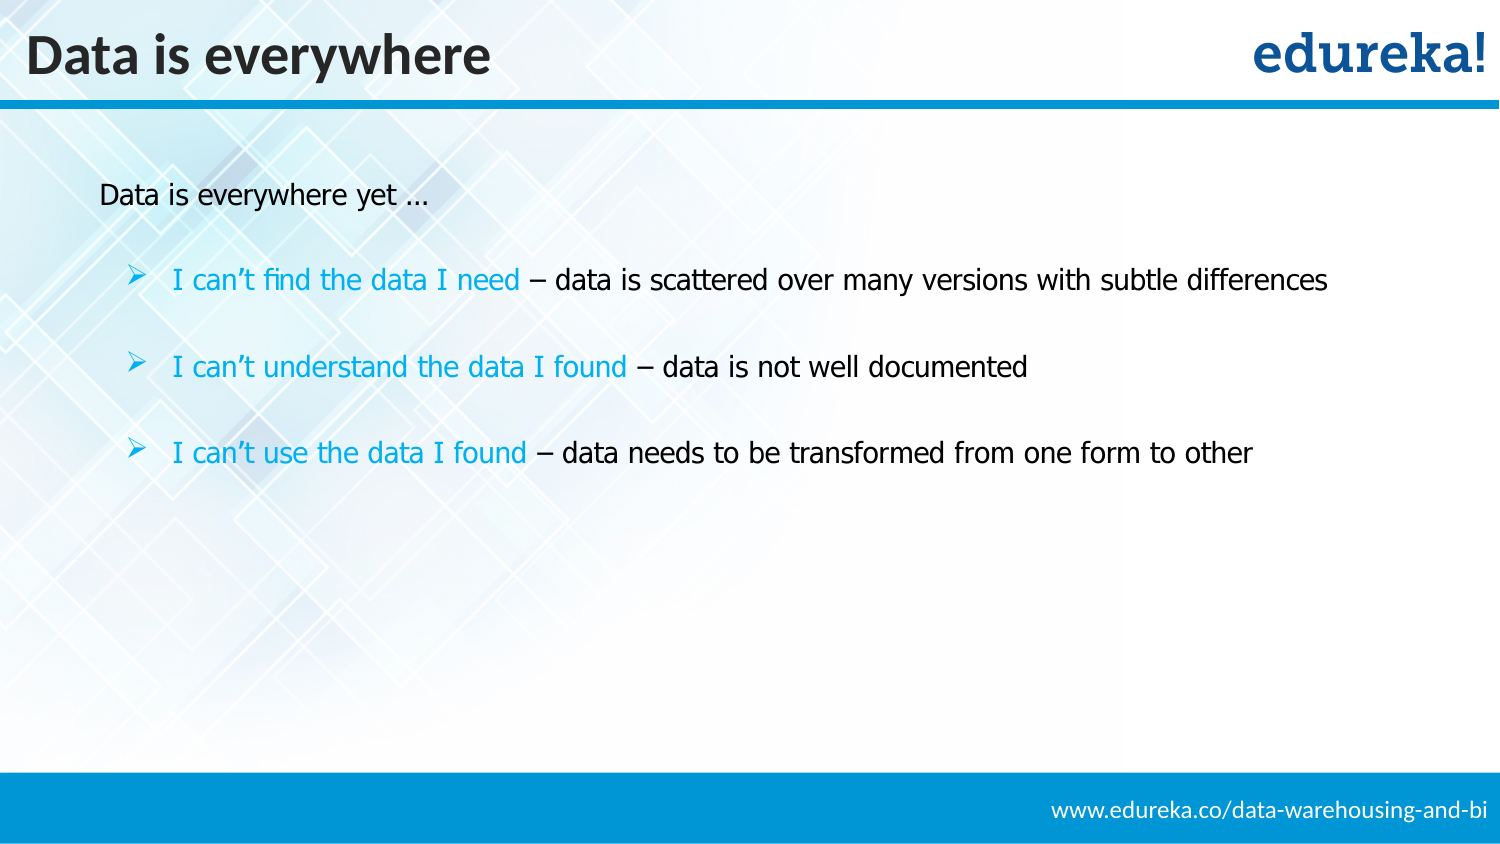

Data is everywhere
Data is everywhere yet …

I can’t find the data I need – data is scattered over many versions with subtle differences

I can’t understand the data I found – data is not well documented

I can’t use the data I found – data needs to be transformed from one form to other